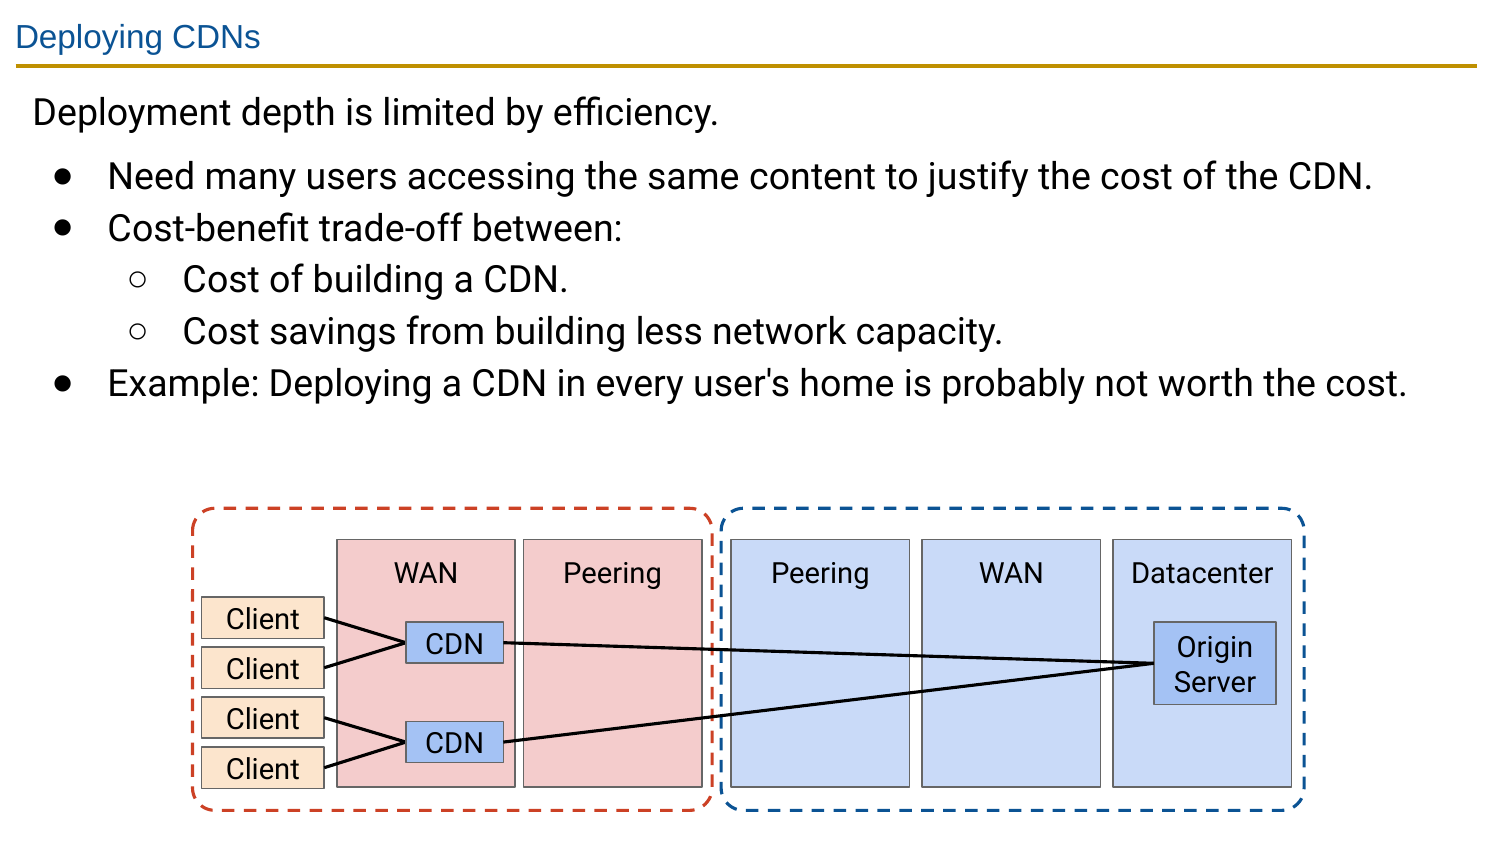

# Deploying CDNs
Deployment depth is limited by efficiency.
Need many users accessing the same content to justify the cost of the CDN.
Cost-benefit trade-off between:
Cost of building a CDN.
Cost savings from building less network capacity.
Example: Deploying a CDN in every user's home is probably not worth the cost.

WAN
Peering
Peering
WAN
Datacenter
Client
CDN
Origin Server
Client
Client
CDN
Client